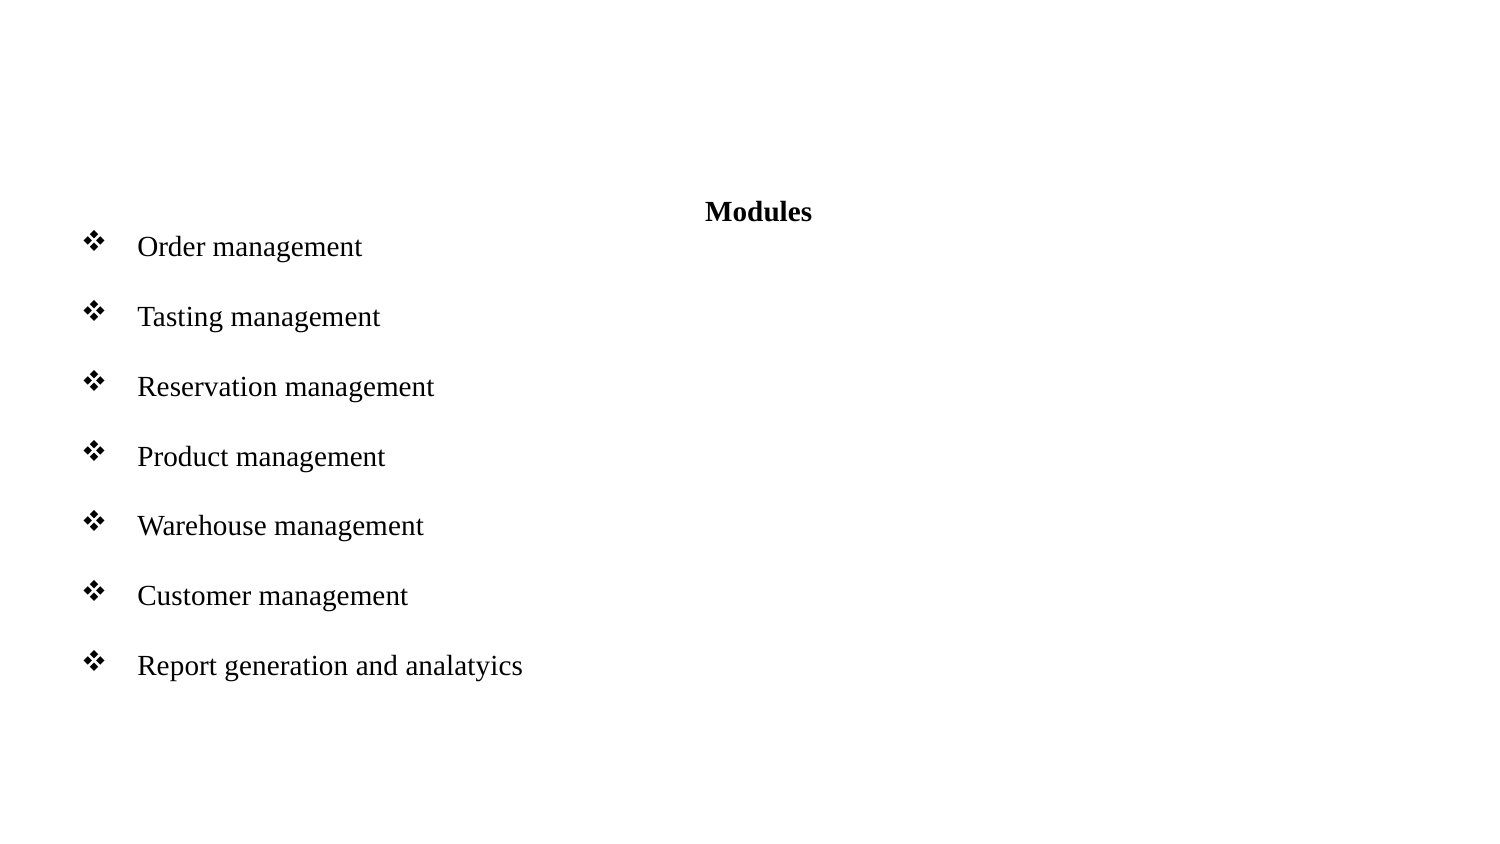

Modules
Order management

Tasting management

Reservation management

Product management

Warehouse management

Customer management
Report generation and analatyics